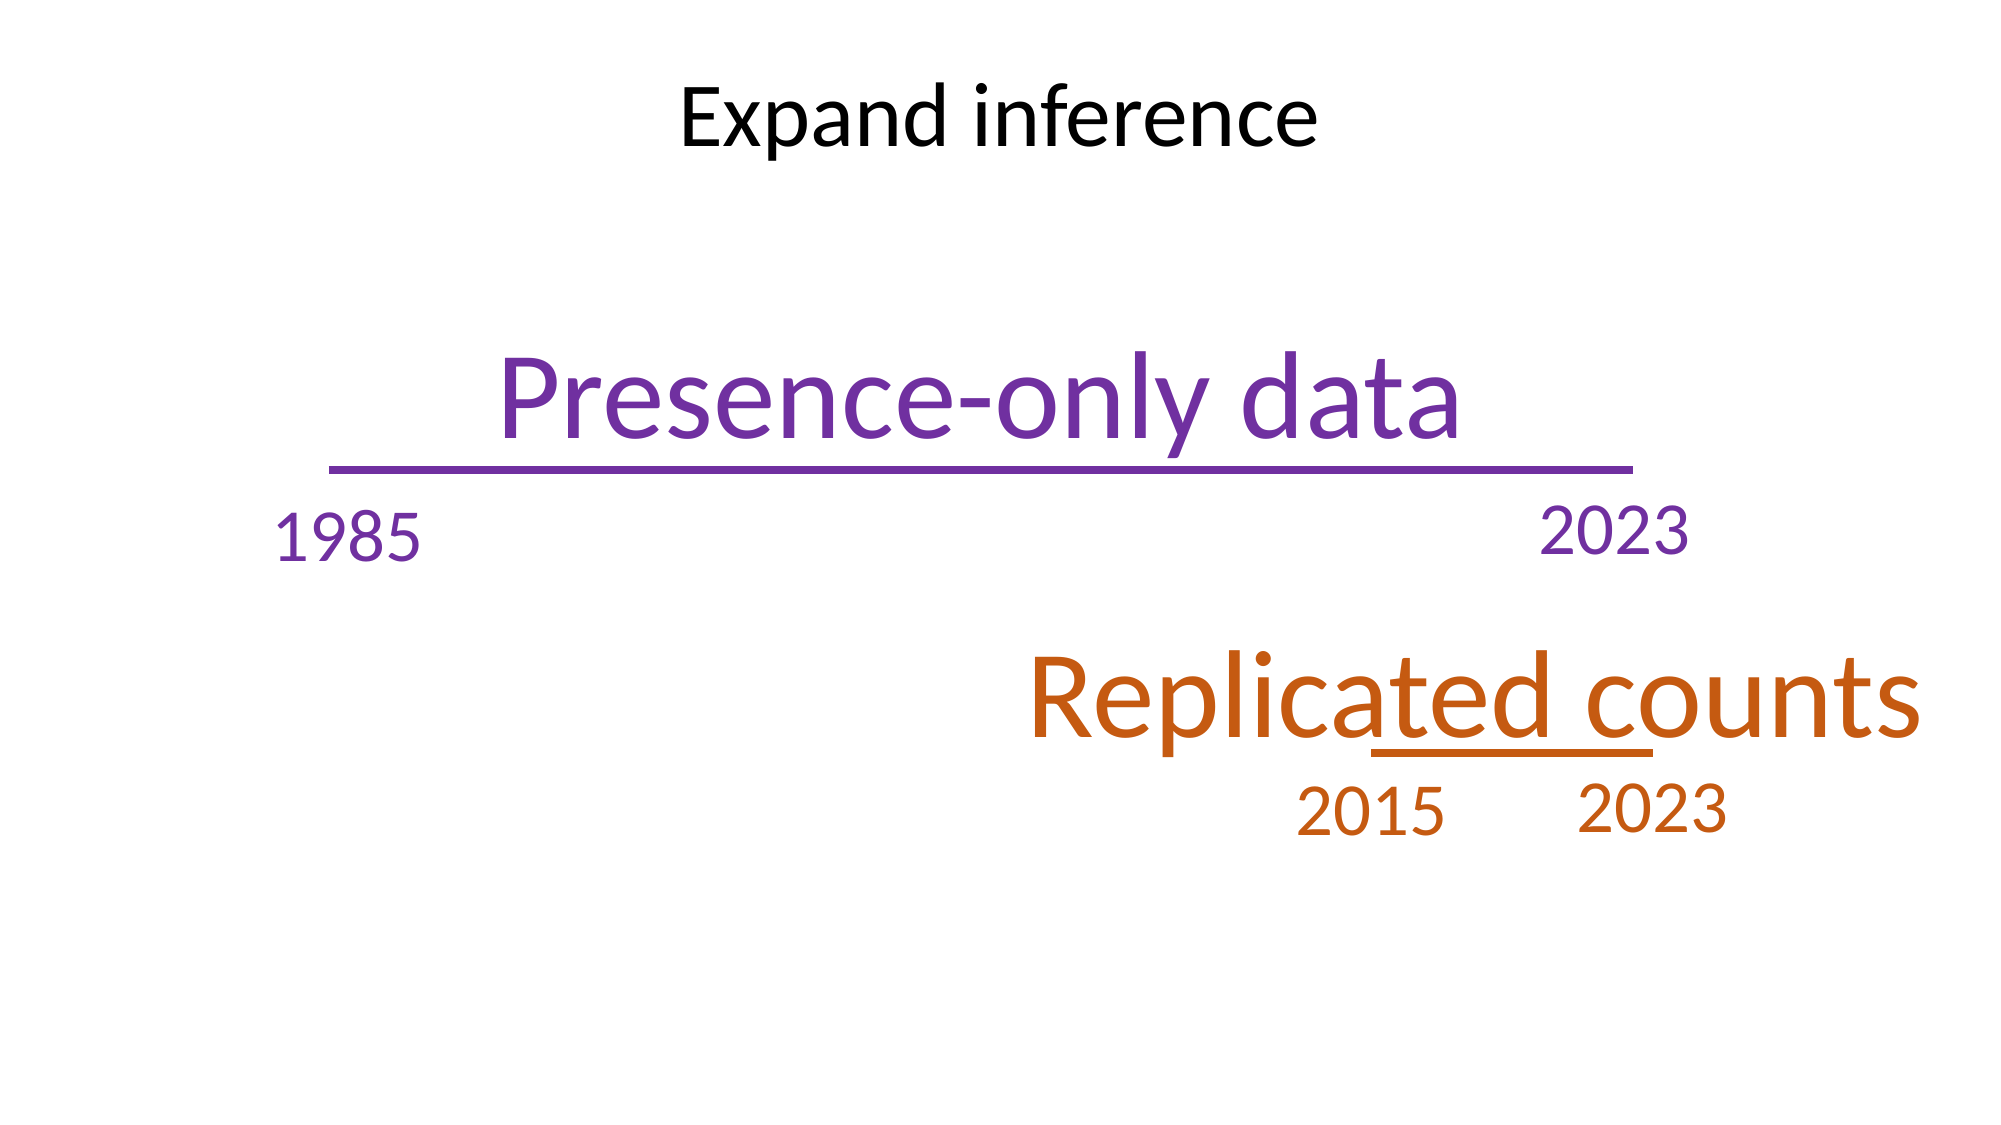

Expand inference
Presence-only data
Replicated counts
2023
2015
2023
1985